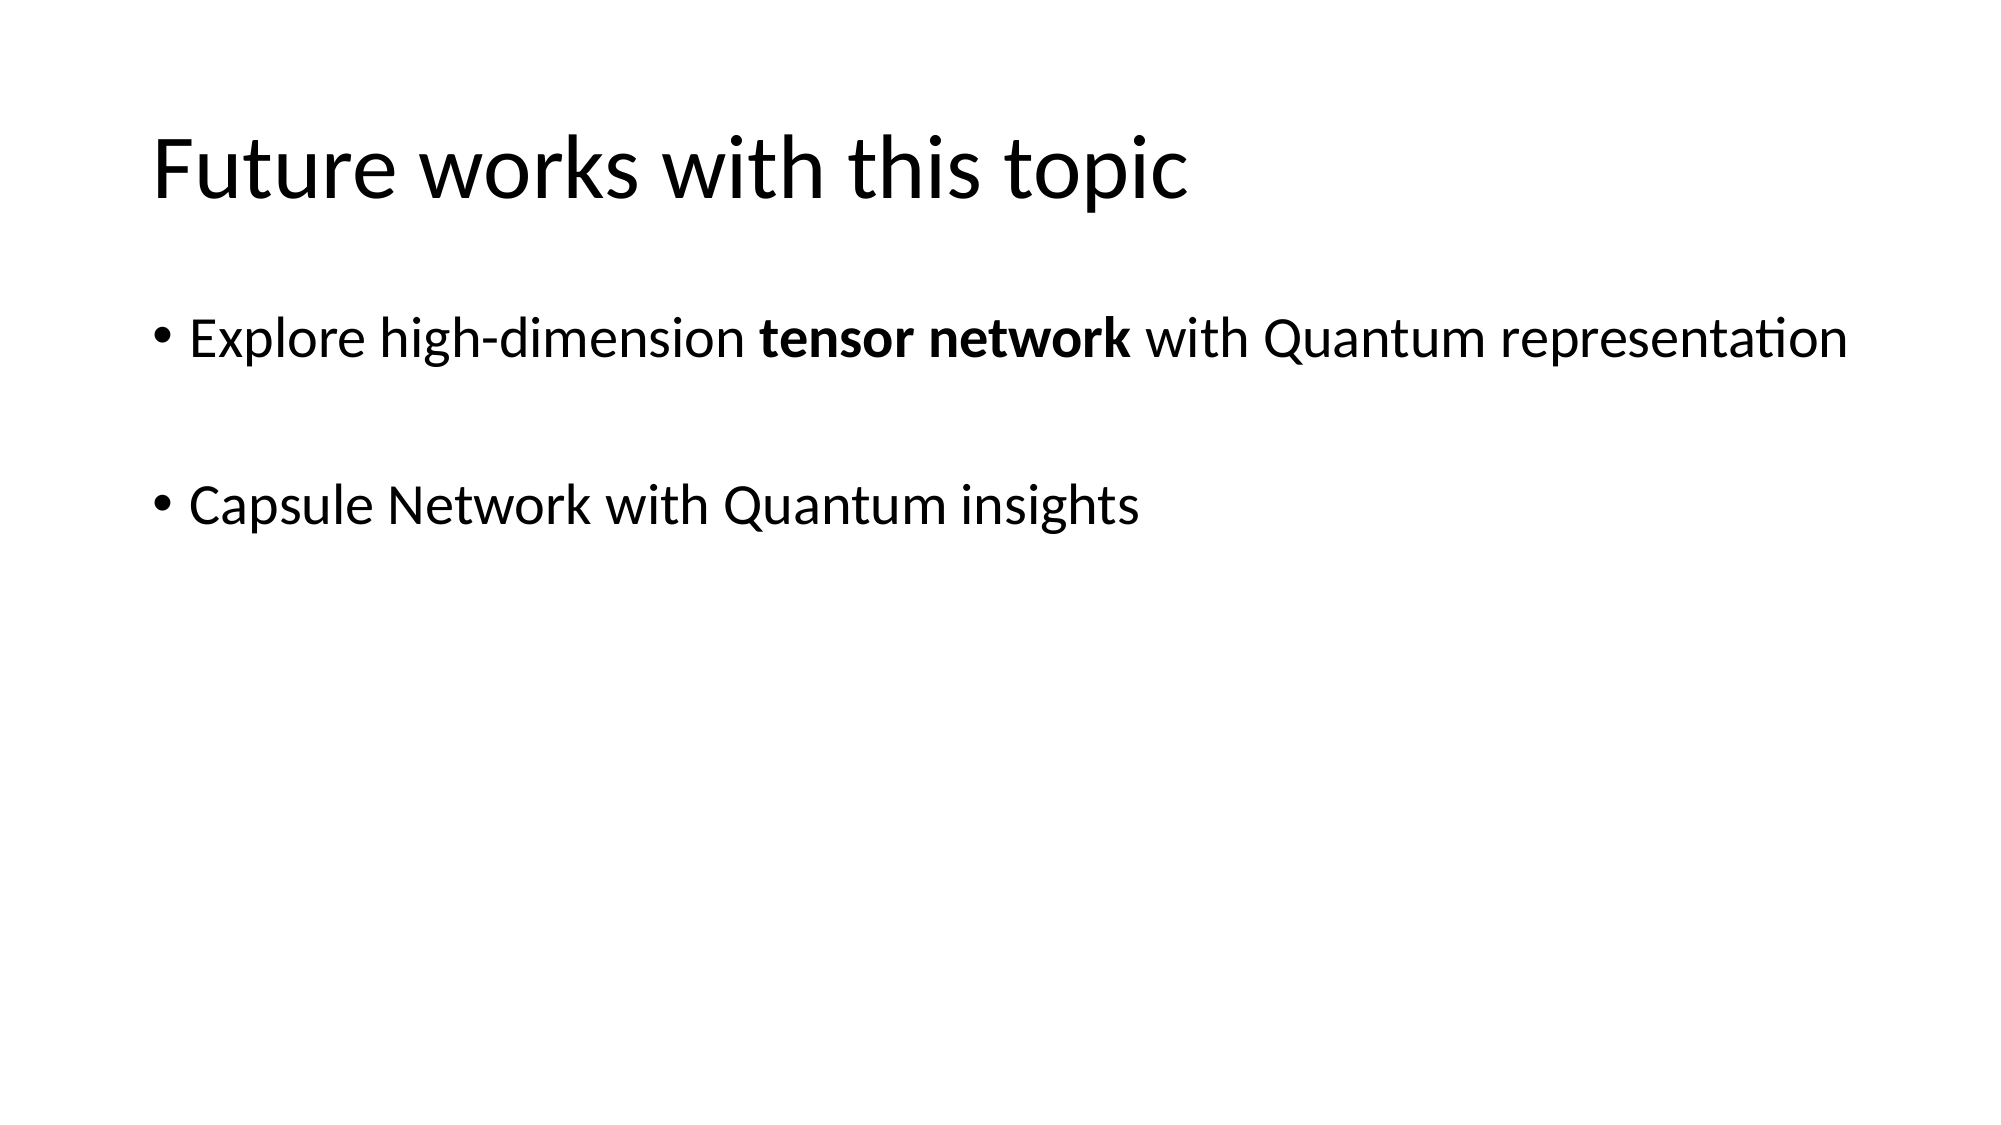

# Future works with this topic
Explore high-dimension tensor network with Quantum representation

Capsule Network with Quantum insights